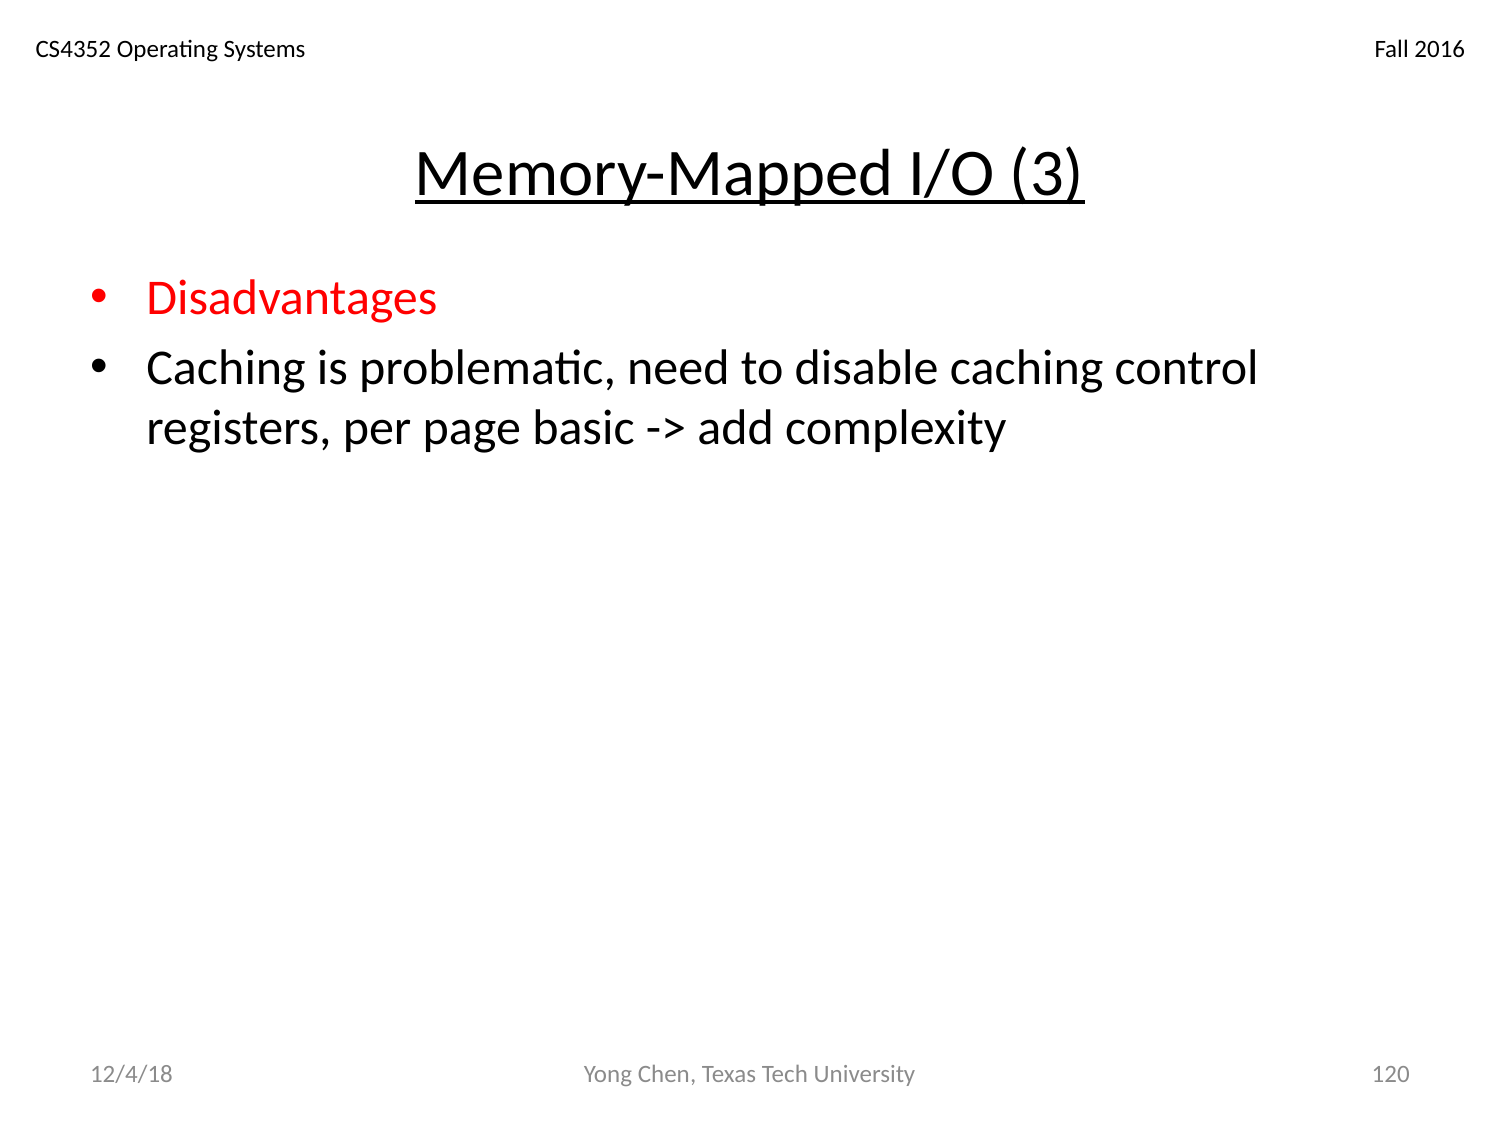

# Memory-Mapped I/O (3)
Disadvantages
Caching is problematic, need to disable caching control registers, per page basic -> add complexity
12/4/18
Yong Chen, Texas Tech University
120